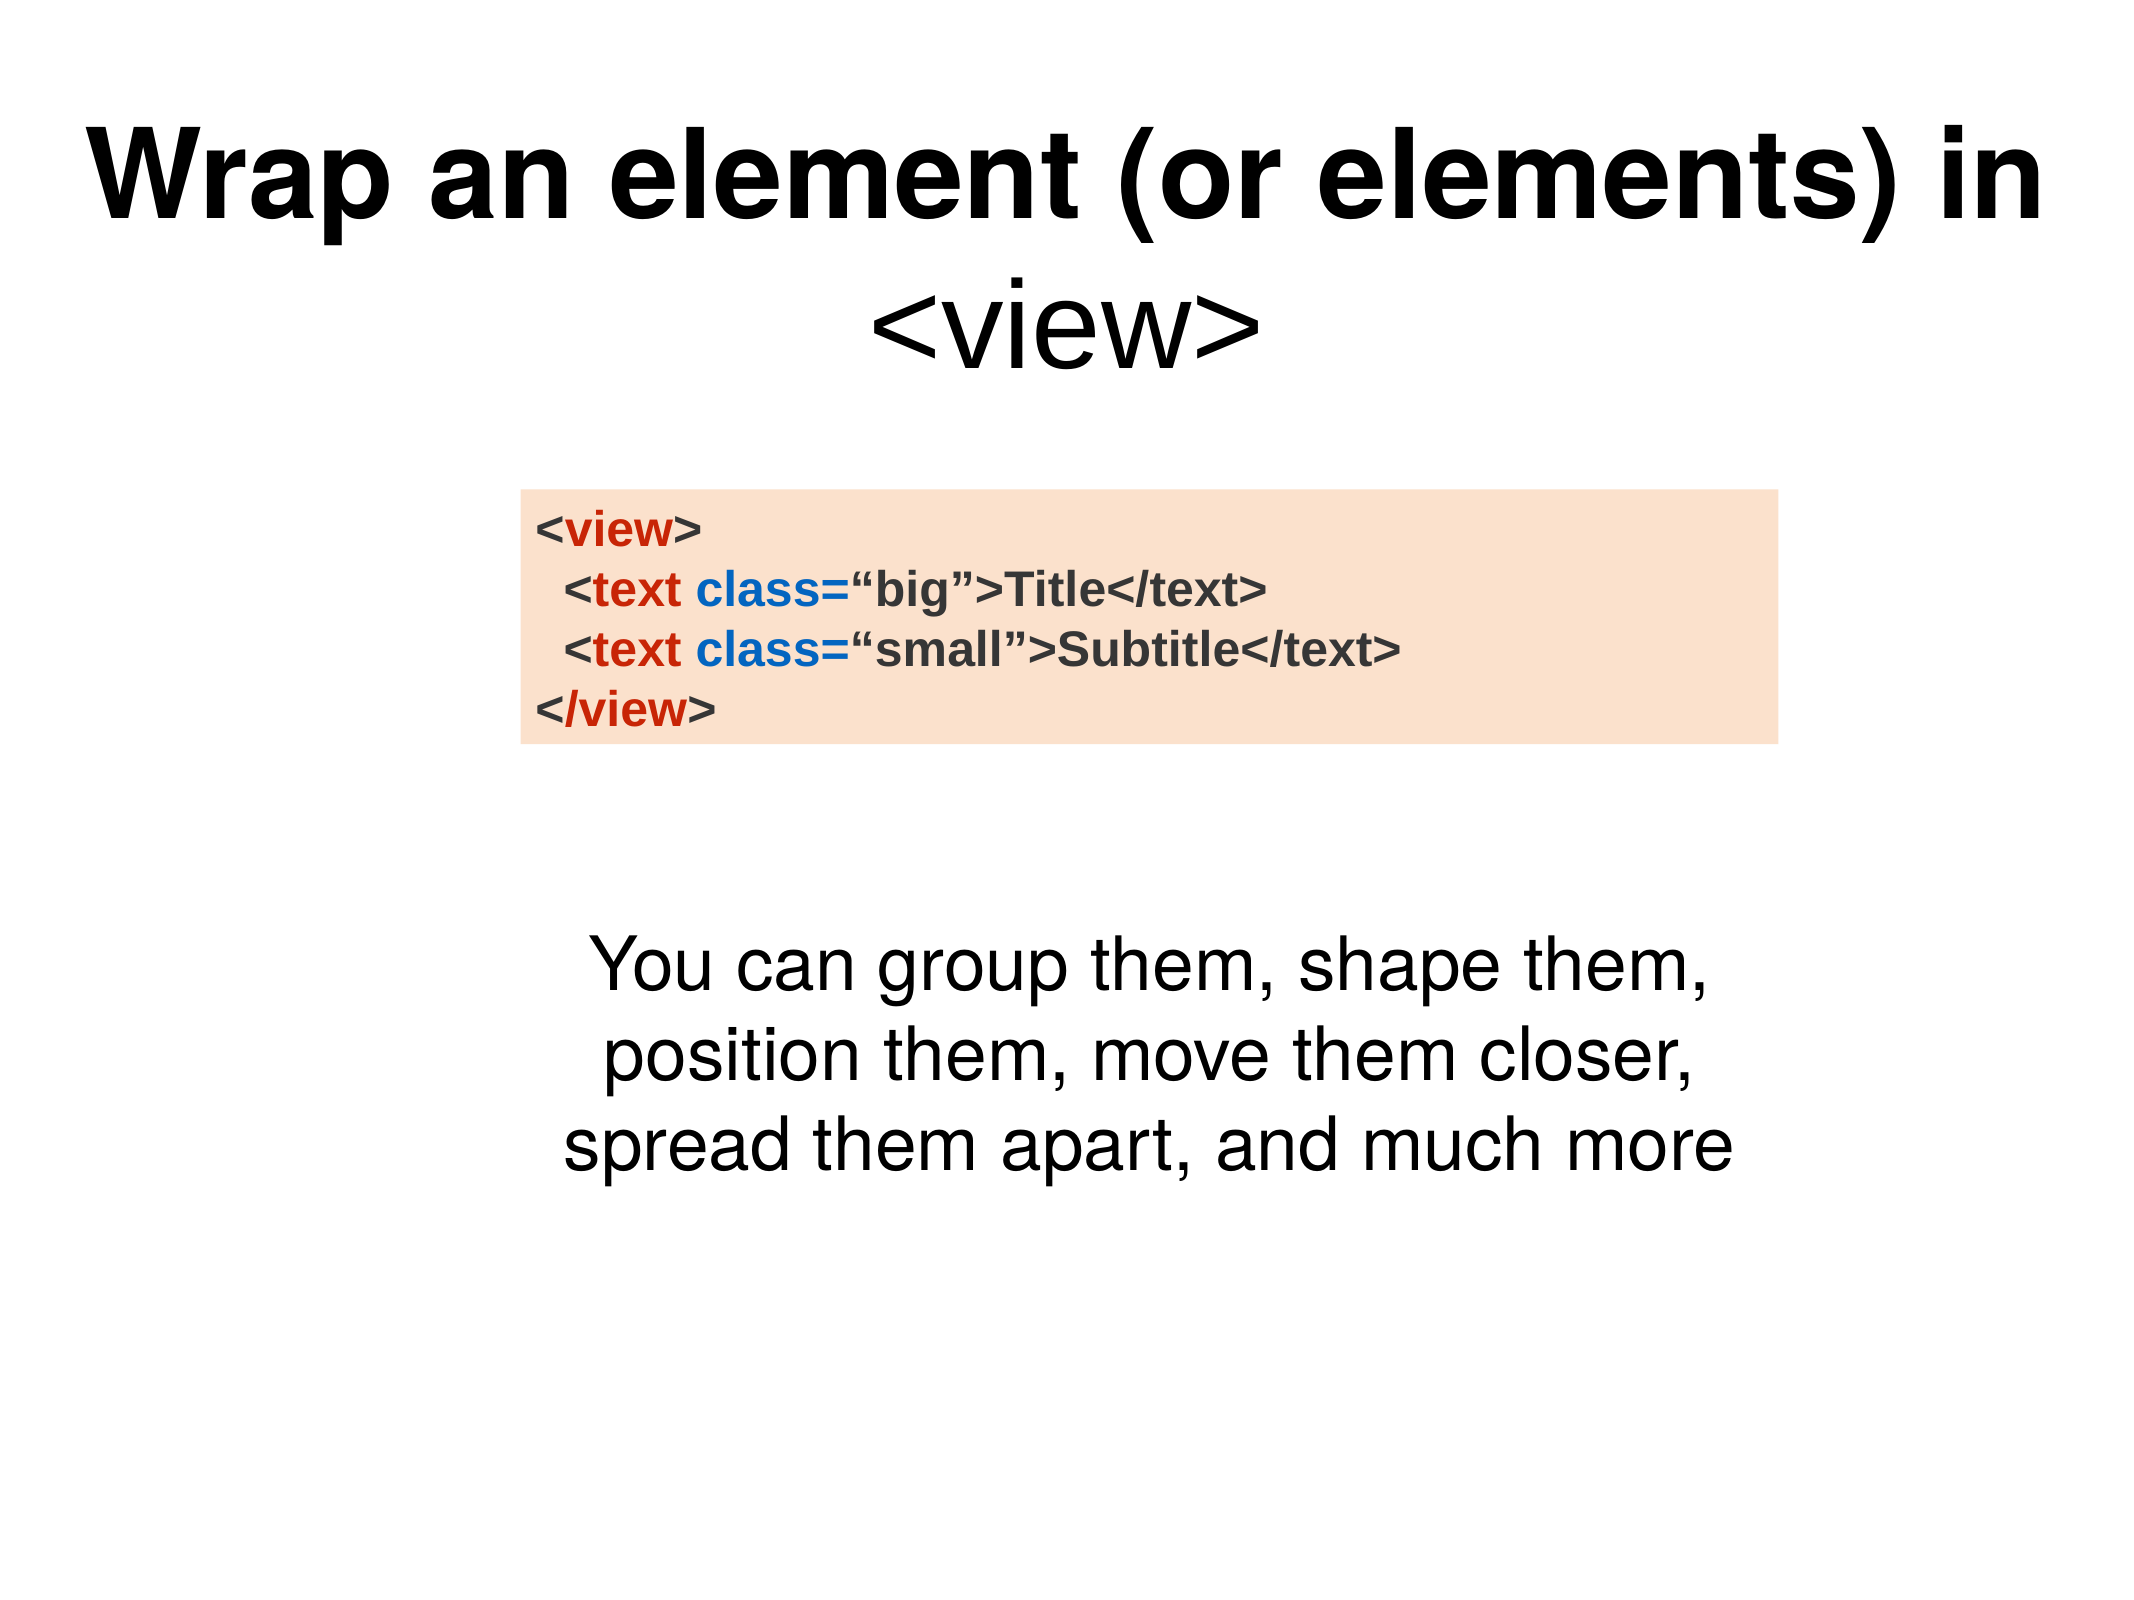

# Wrap an element (or elements) in <view>
<view>
  <text class=“big”>Title</text>
  <text class=“small”>Subtitle</text>
</view>
You can group them, shape them, position them, move them closer, spread them apart, and much more